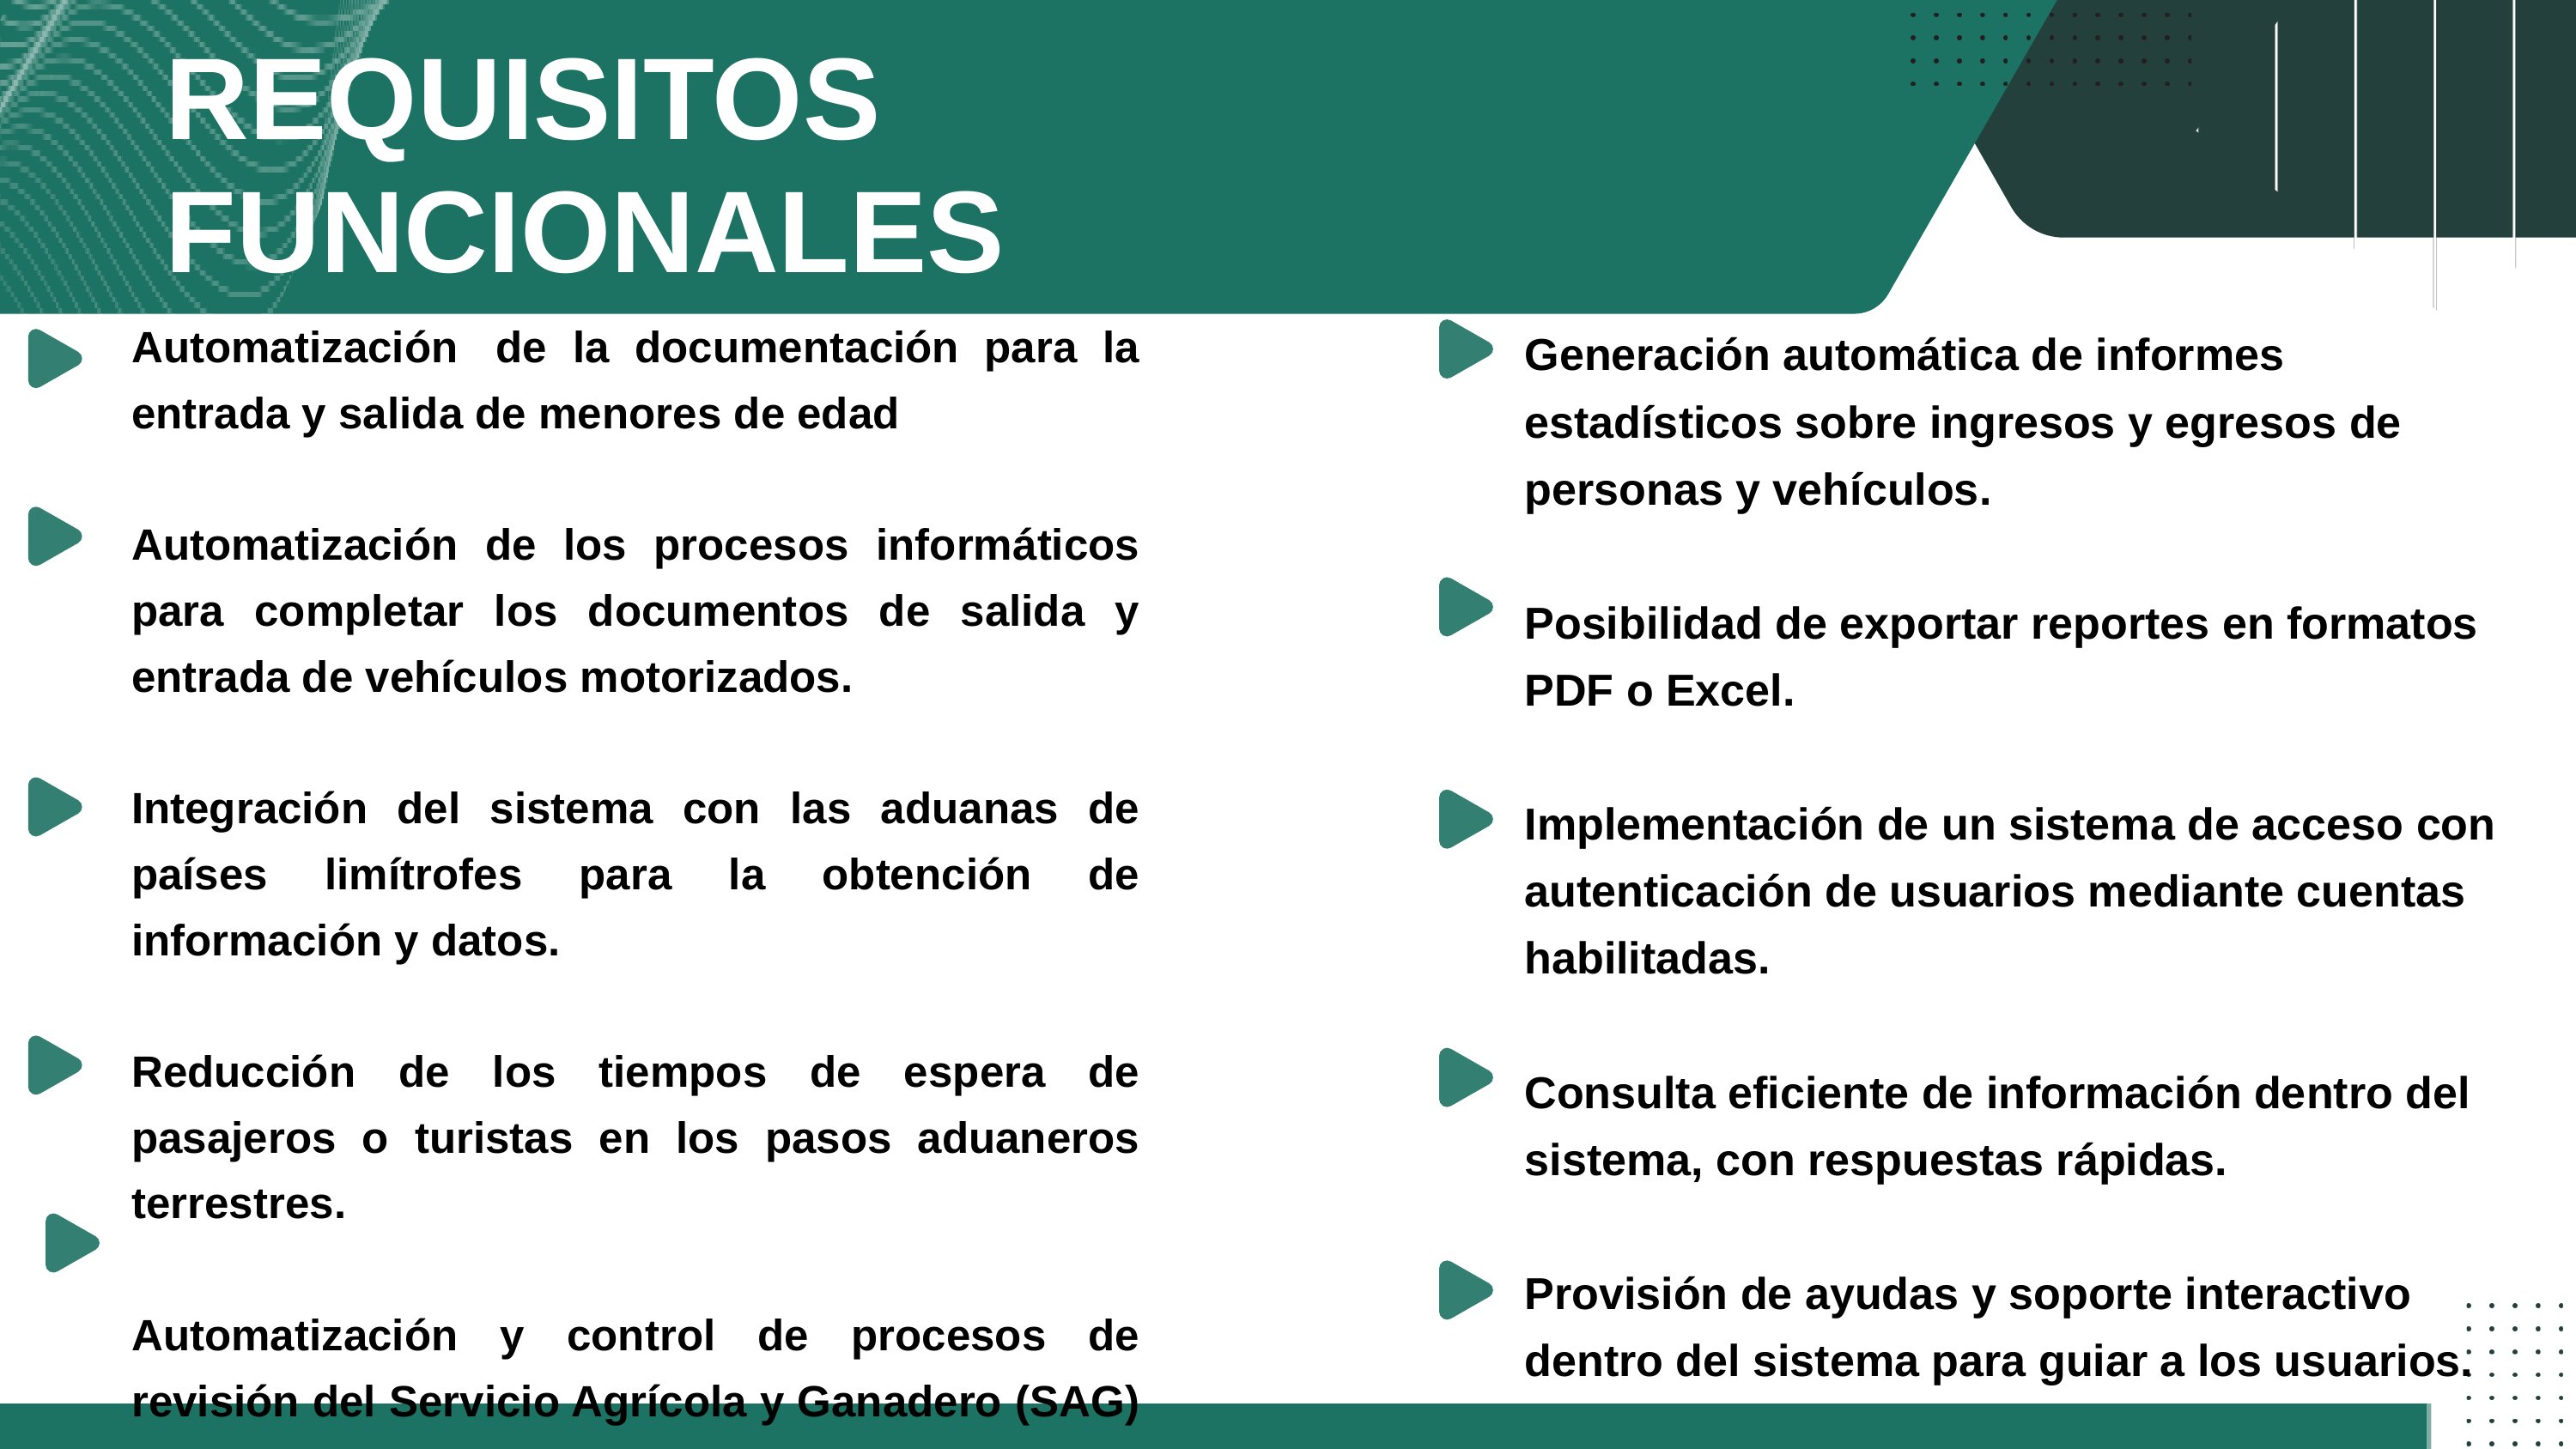

REQUISITOS FUNCIONALES
Automatización  de la documentación para la entrada y salida de menores de edad

Automatización de los procesos informáticos para completar los documentos de salida y entrada de vehículos motorizados.

Integración del sistema con las aduanas de países limítrofes para la obtención de información y datos.

Reducción de los tiempos de espera de pasajeros o turistas en los pasos aduaneros terrestres.

Automatización y control de procesos de revisión del Servicio Agrícola y Ganadero (SAG) y de la Policía de Investigaciones (PDI).

Generación automática de informes estadísticos sobre ingresos y egresos de personas y vehículos.

Posibilidad de exportar reportes en formatos PDF o Excel.

Implementación de un sistema de acceso con autenticación de usuarios mediante cuentas habilitadas.

Consulta eficiente de información dentro del sistema, con respuestas rápidas.

Provisión de ayudas y soporte interactivo dentro del sistema para guiar a los usuarios.